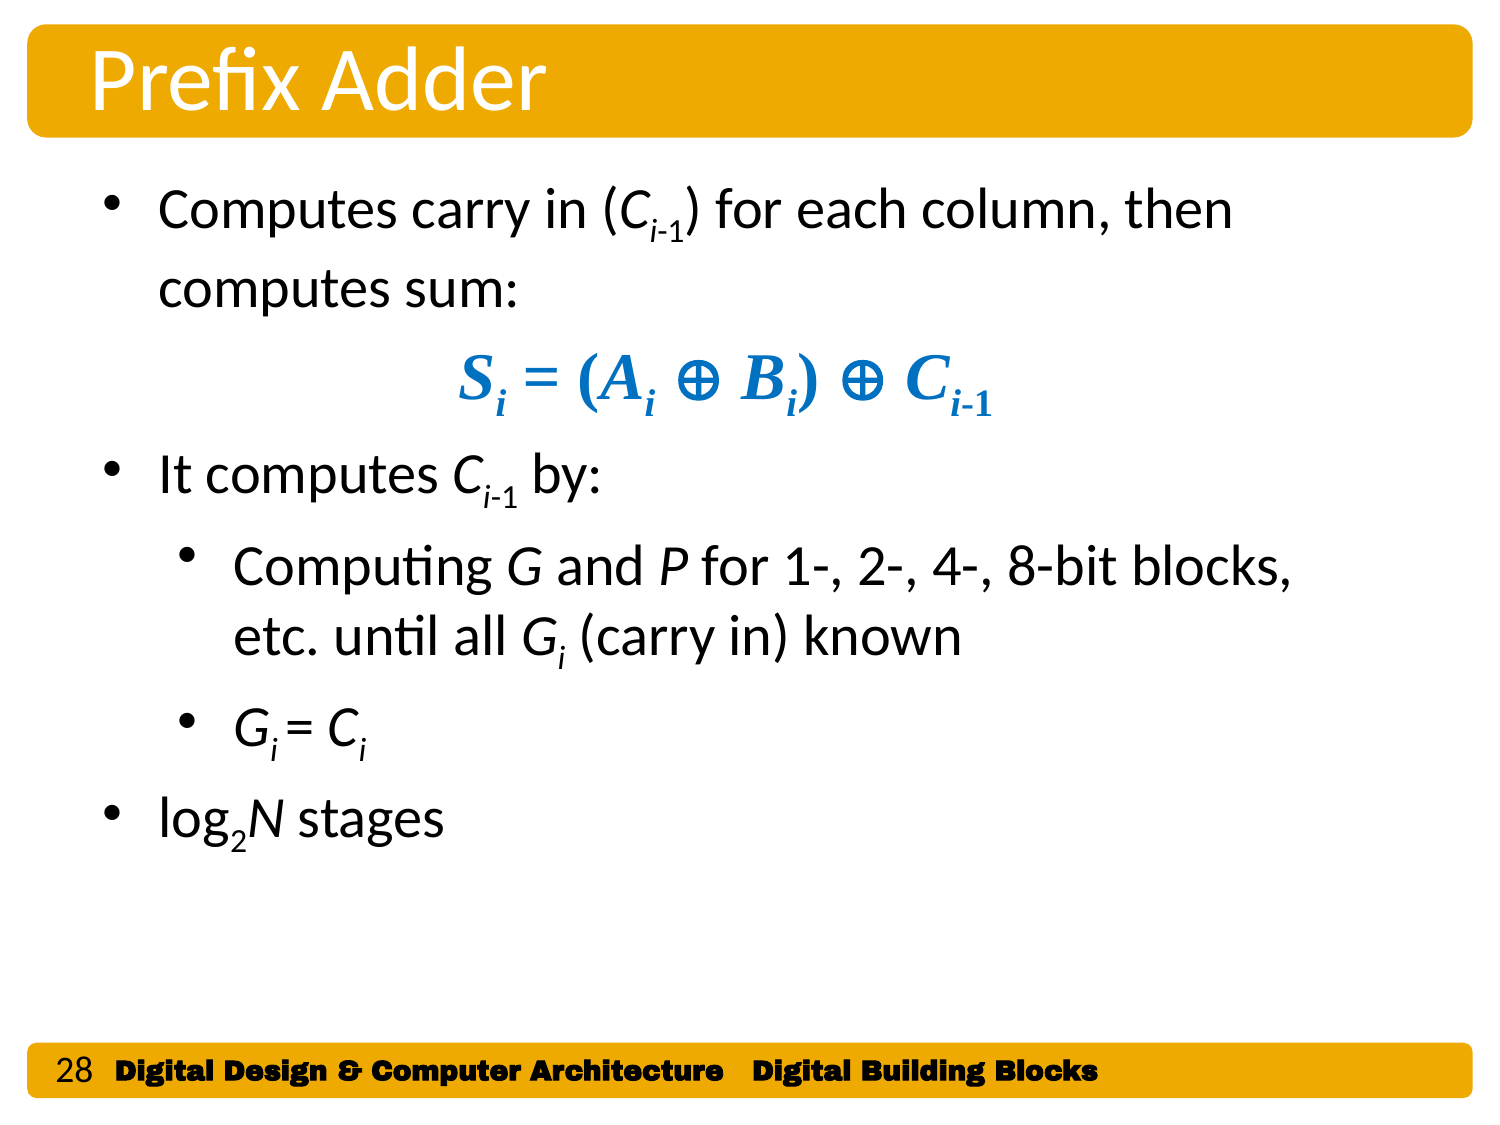

Prefix Adder
Computes carry in (Ci-1) for each column, then computes sum:
			Si = (Ai ⊕ Bi) ⊕ Ci-1
It computes Ci-1 by:
Computing G and P for 1-, 2-, 4-, 8-bit blocks, etc. until all Gi (carry in) known
Gi = Ci
log2N stages
28